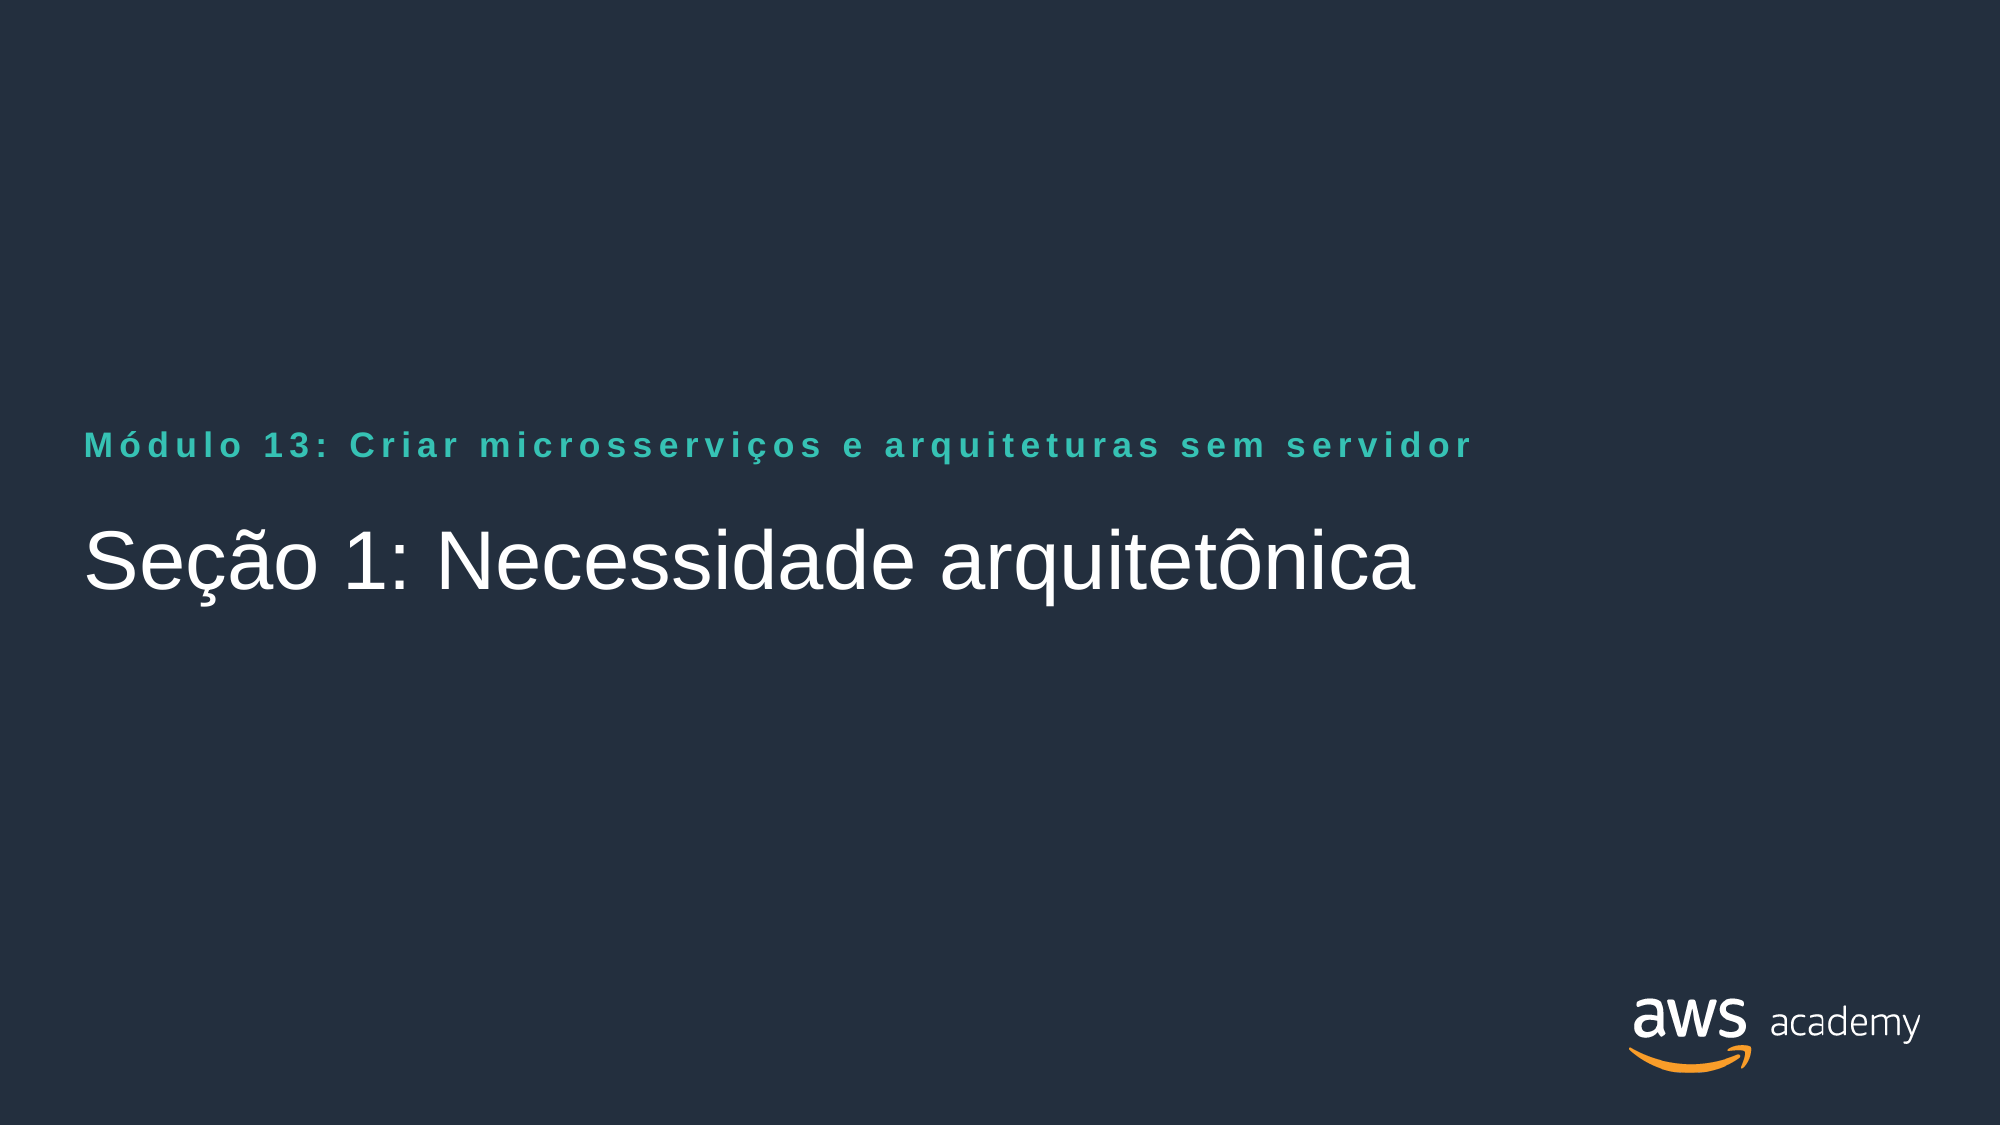

Módulo 13: Criar microsserviços e arquiteturas sem servidor
# Seção 1: Necessidade arquitetônica